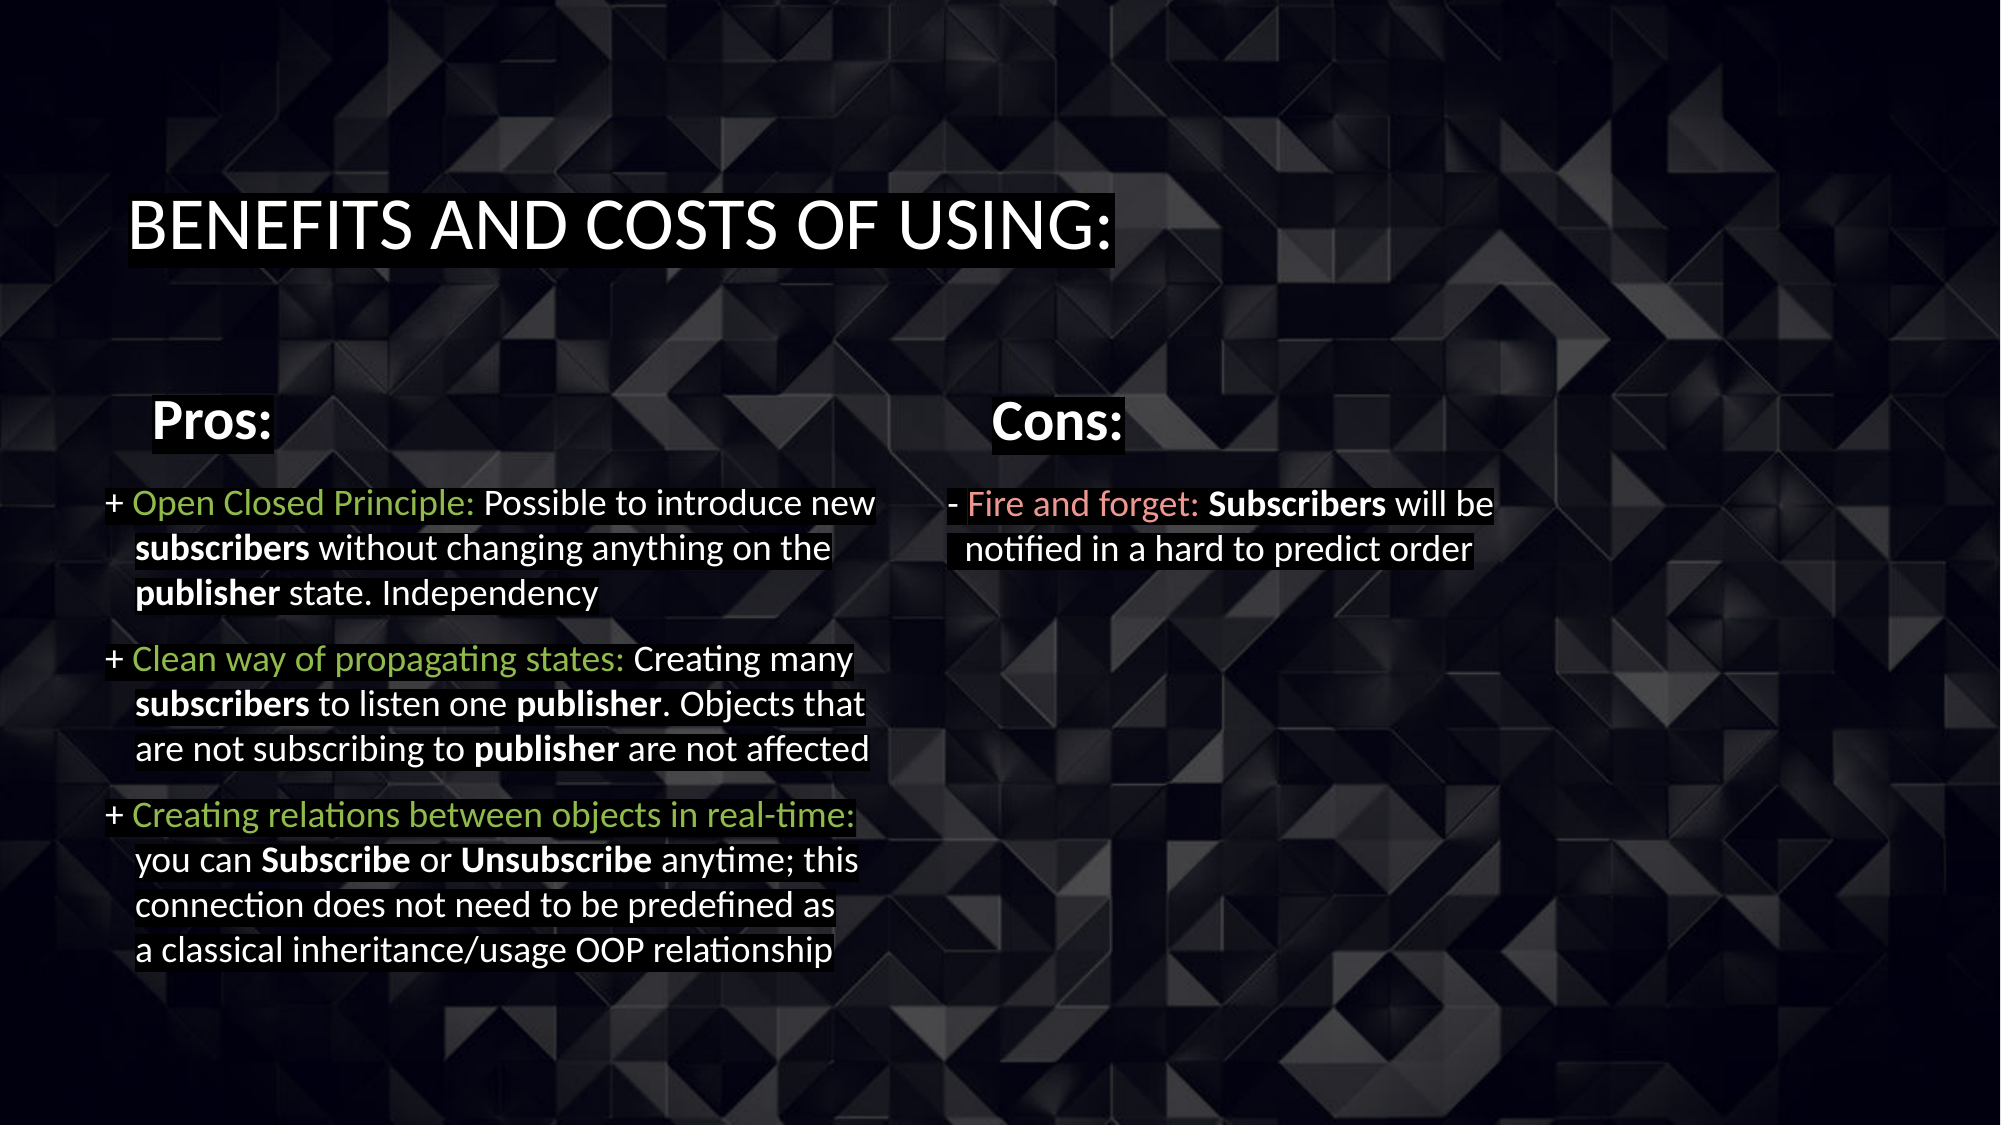

# Benefits and costs of using:
Pros:
Cons:
+ Open Closed Principle: Possible to introduce new subscribers without changing anything on the publisher state. Independency
+ Clean way of propagating states: Creating many subscribers to listen one publisher. Objects that
are not subscribing to publisher are not affected
+ Creating relations between objects in real-time: you can Subscribe or Unsubscribe anytime; this connection does not need to be predefined as
a classical inheritance/usage OOP relationship
- Fire and forget: Subscribers will be
  notified in a hard to predict order